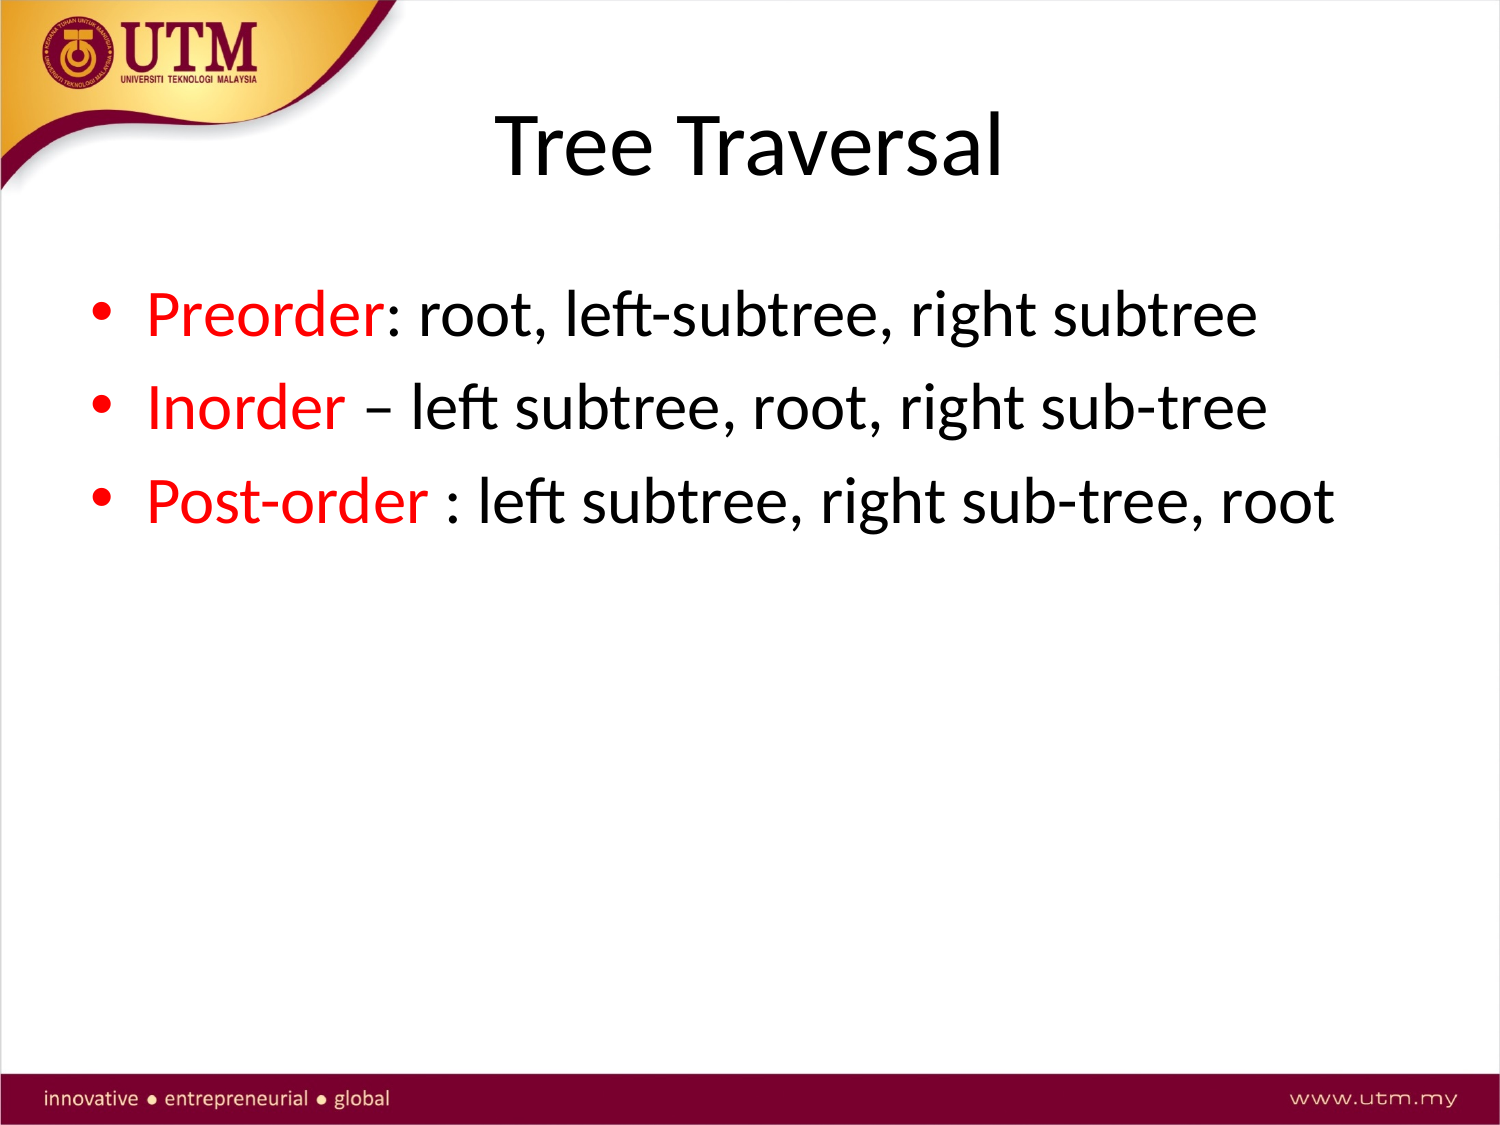

# Tree Traversal
Preorder: root, left-subtree, right subtree
Inorder – left subtree, root, right sub-tree
Post-order : left subtree, right sub-tree, root